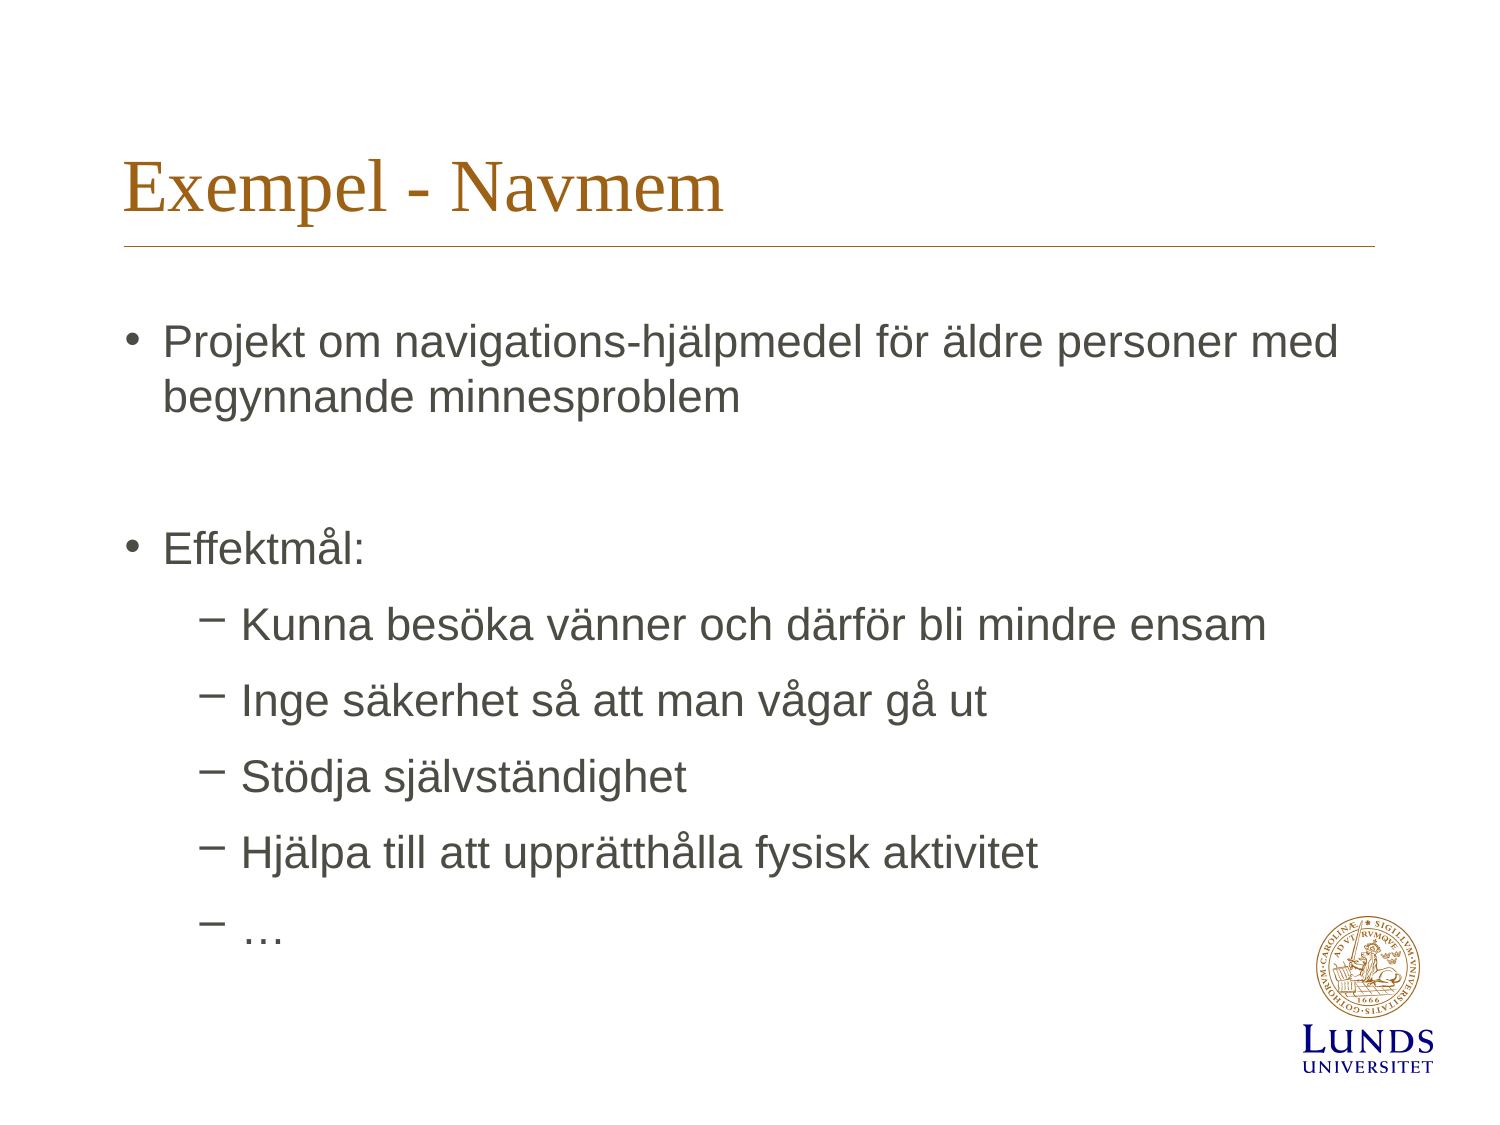

# Exempel - Navmem
Projekt om navigations-hjälpmedel för äldre personer med begynnande minnesproblem

Effektmål:
Kunna besöka vänner och därför bli mindre ensam
Inge säkerhet så att man vågar gå ut
Stödja självständighet
Hjälpa till att upprätthålla fysisk aktivitet
…